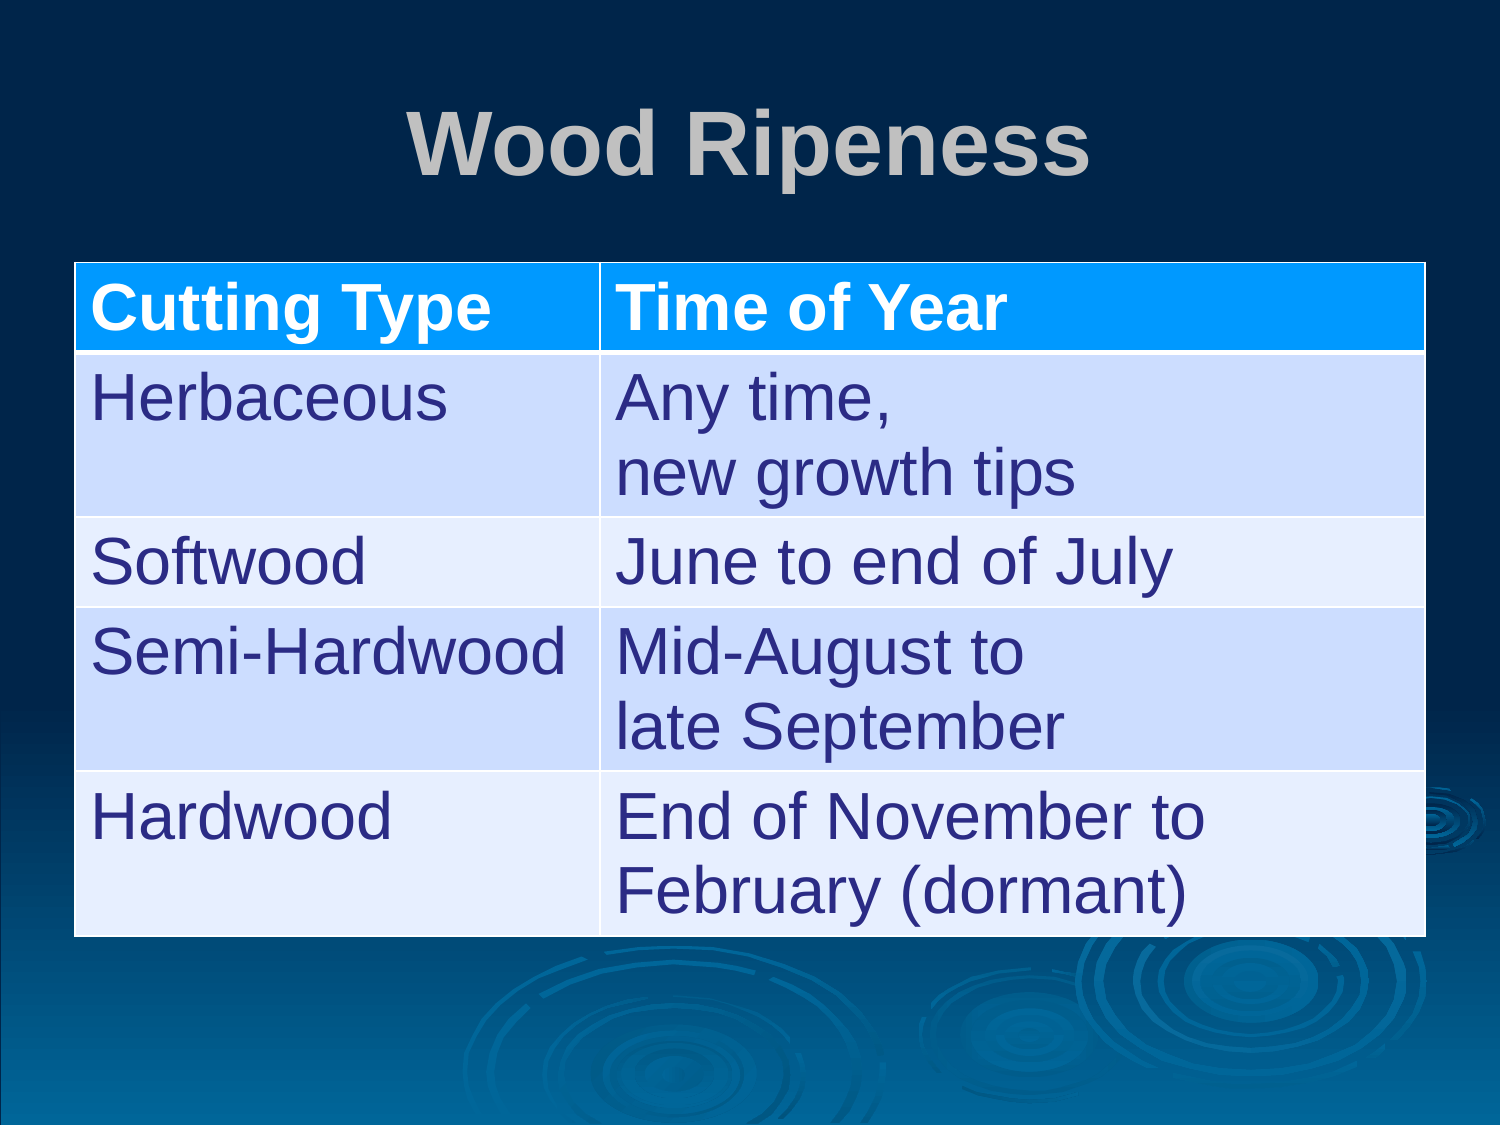

# Wood Ripeness
| Cutting Type | Time of Year |
| --- | --- |
| Herbaceous | Any time, new growth tips |
| Softwood | June to end of July |
| Semi-Hardwood | Mid-August to late September |
| Hardwood | End of November to February (dormant) |